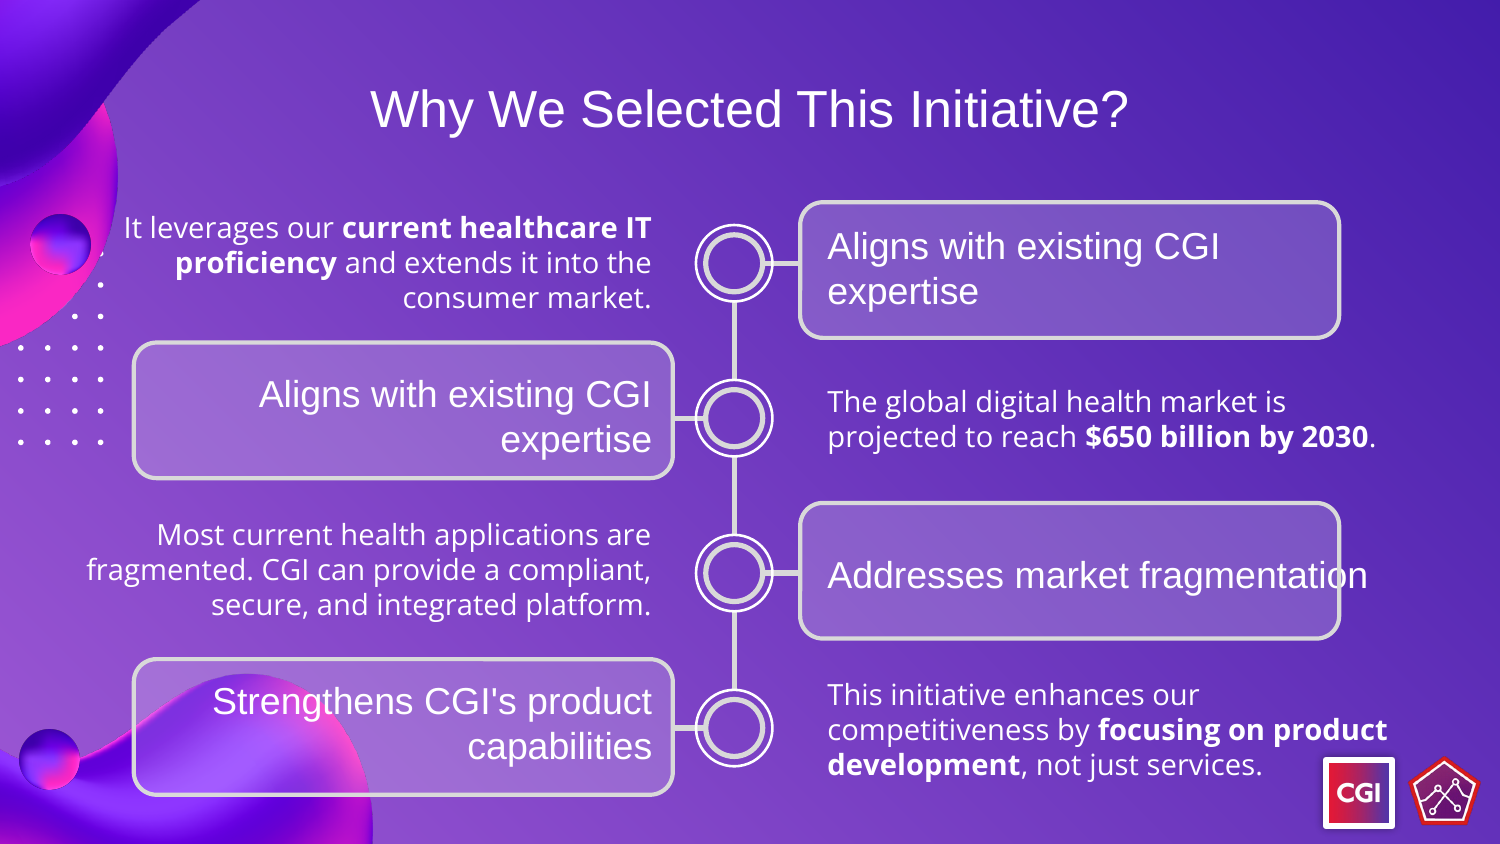

# Why We Selected This Initiative?

It leverages our current healthcare IT proficiency and extends it into the consumer market.
Aligns with existing CGI expertise

The global digital health market is projected to reach $650 billion by 2030.
Aligns with existing CGI expertise

Most current health applications are fragmented. CGI can provide a compliant, secure, and integrated platform.
Addresses market fragmentation

This initiative enhances our competitiveness by focusing on product development, not just services.
Strengthens CGI's product capabilities

2020
2021
2022
Neptune is far away from us
Mars is full of iron oxide dust
Jupiter is the biggest planet